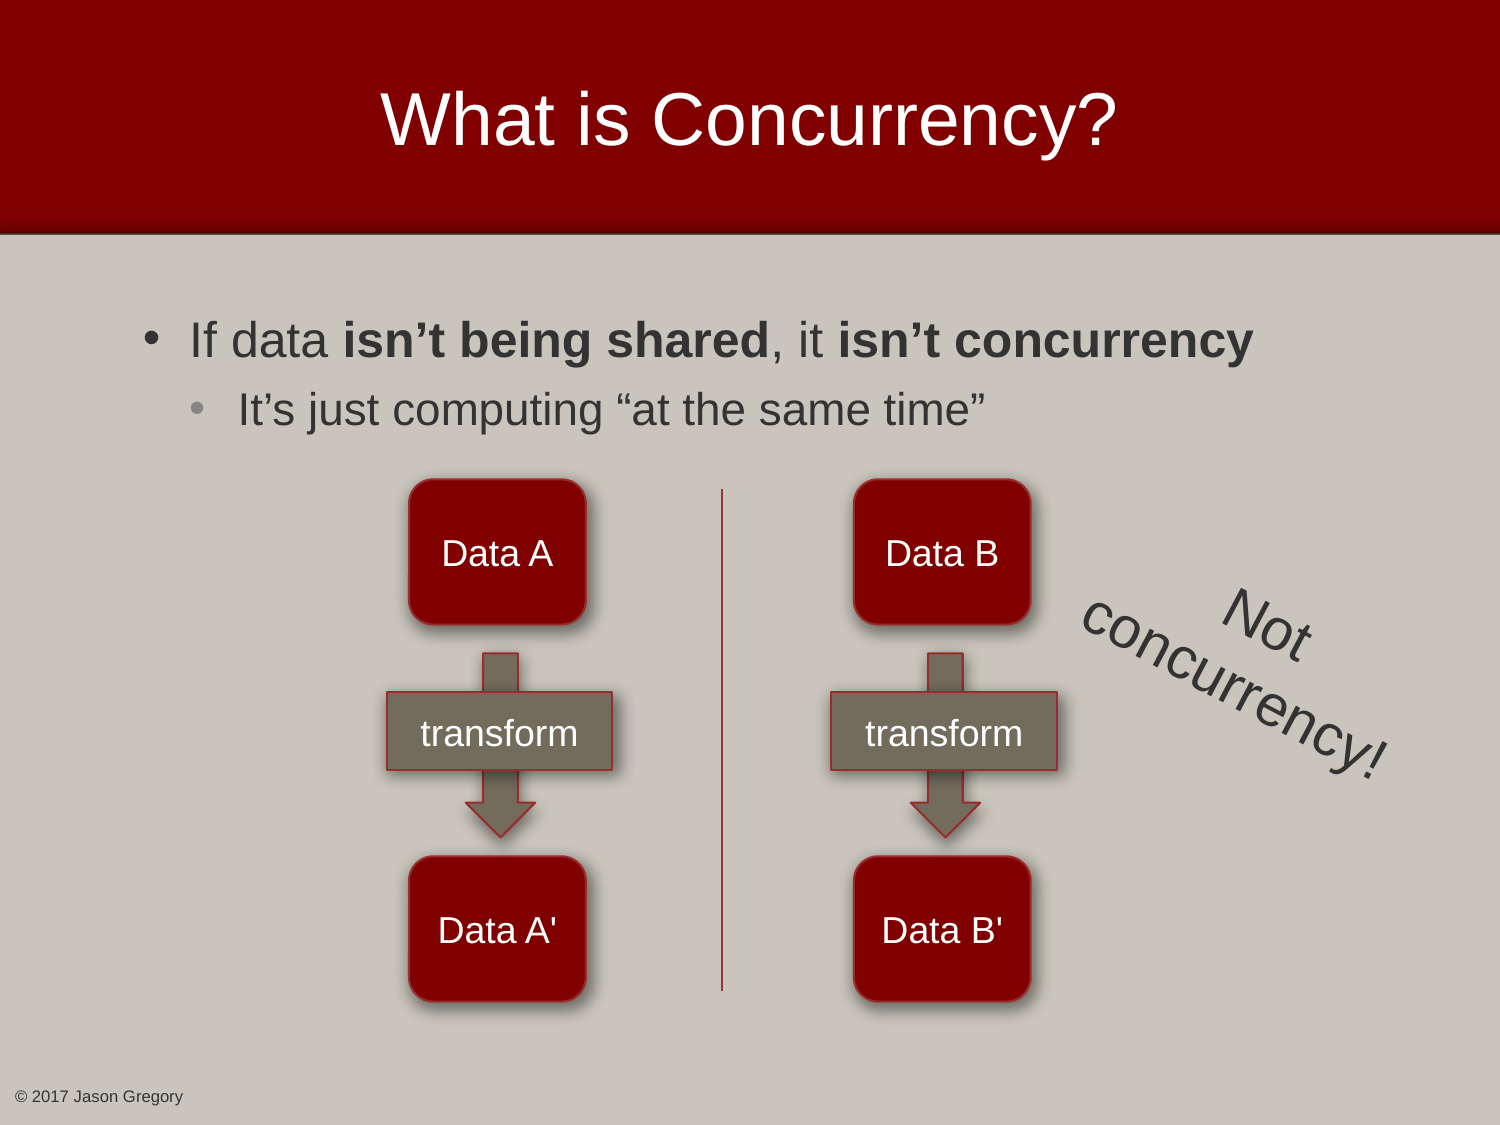

# What is Concurrency?
If data isn’t being shared, it isn’t concurrency
It’s just computing “at the same time”

Data A

transform
Data A'
Data B

transform
Data B'
Not
concurrency!
© 2017 Jason Gregory